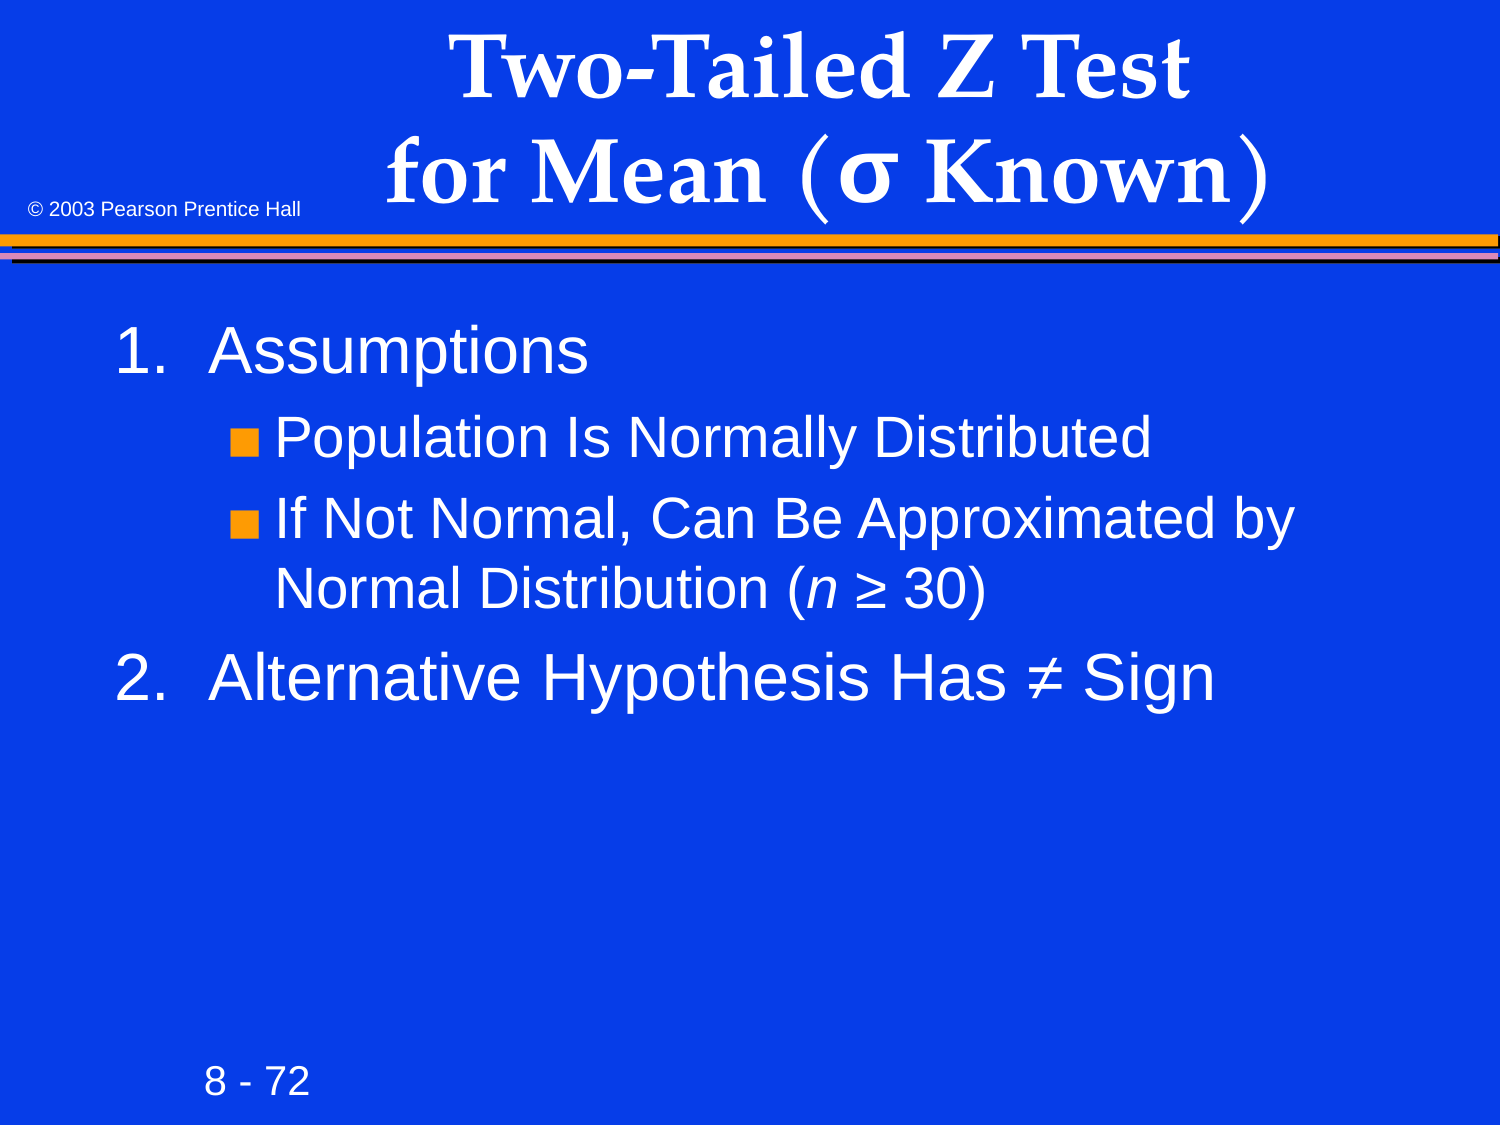

# Two-Tailed Z Test for Mean (σ Known)
1.	Assumptions
Population Is Normally Distributed
If Not Normal, Can Be Approximated by Normal Distribution (n ≥ 30)
2.	Alternative Hypothesis Has ≠ Sign